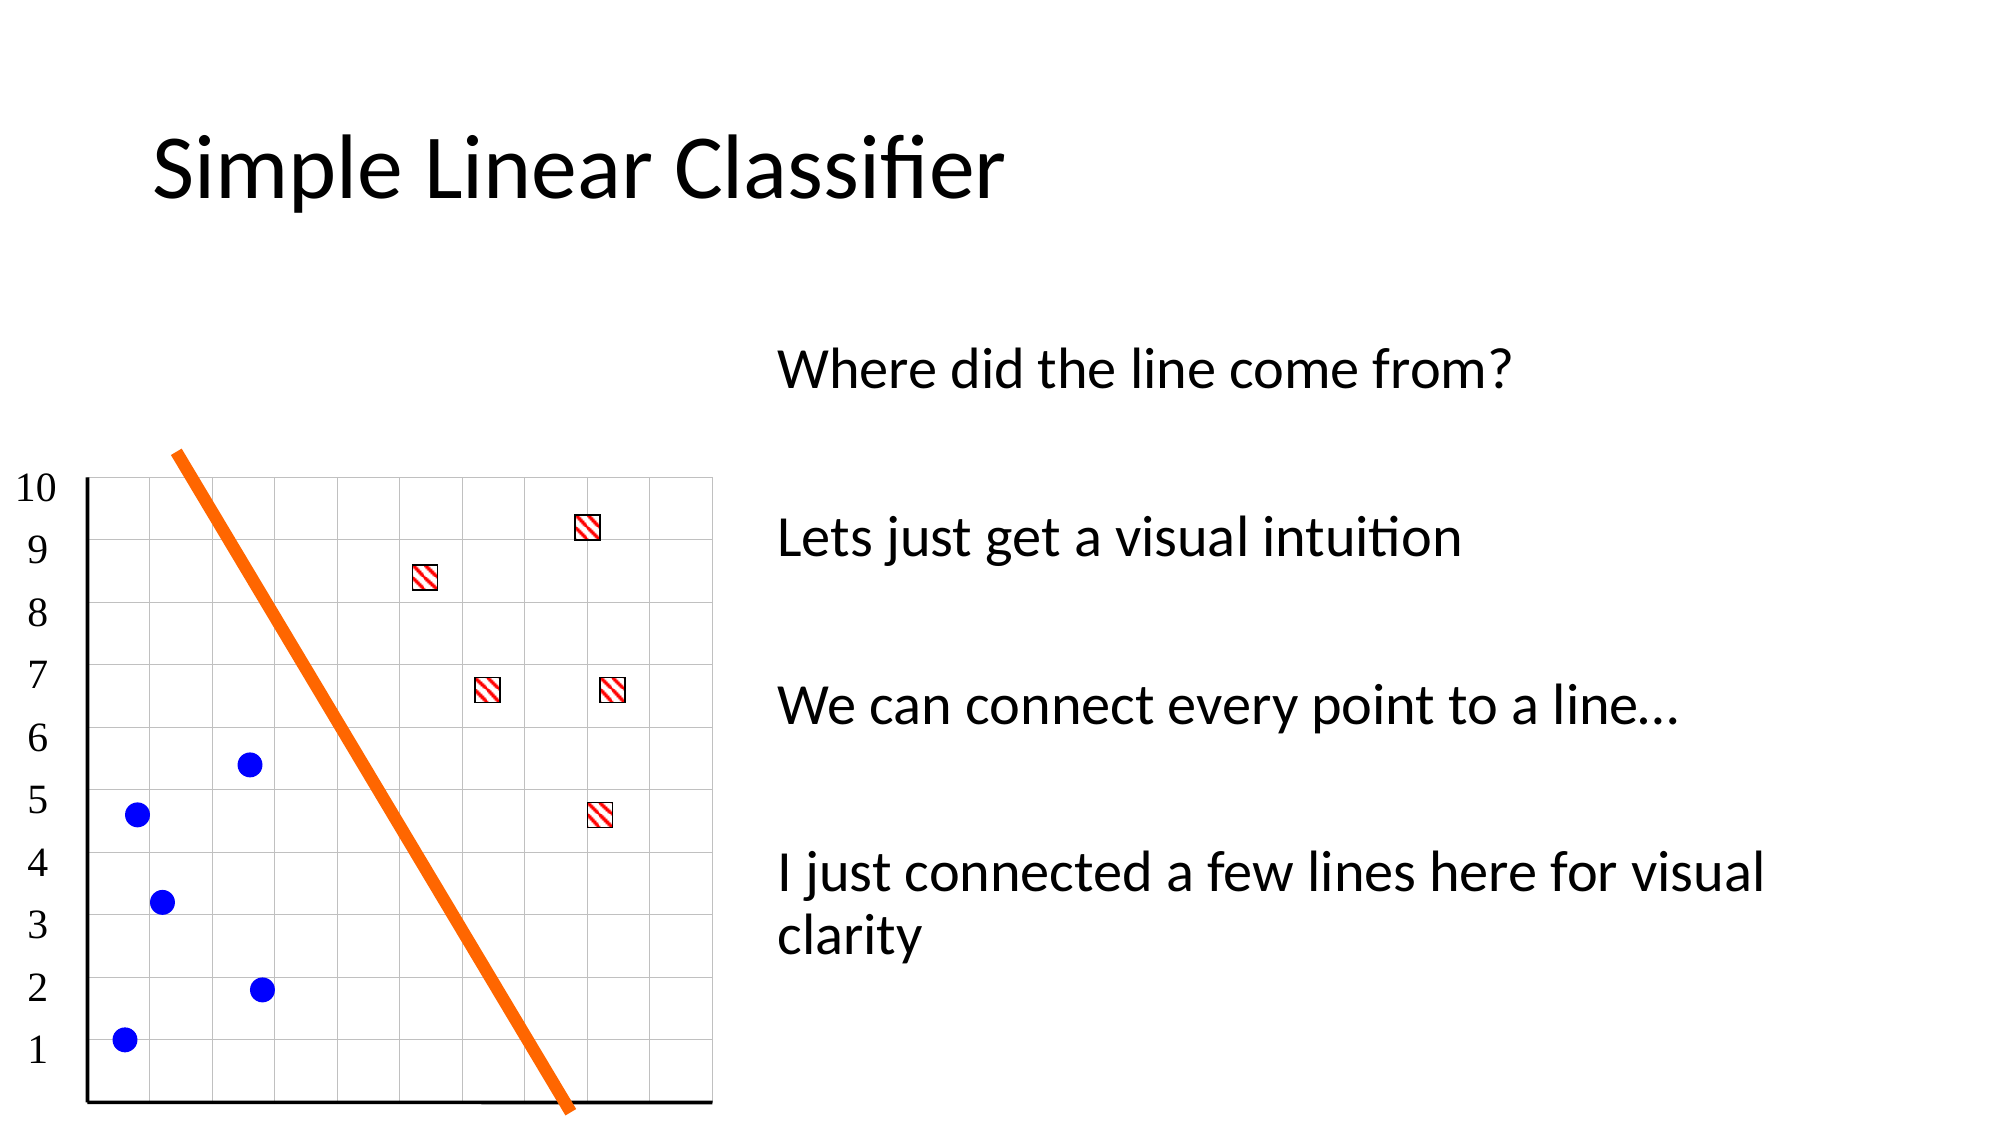

# Simple Linear Classifier
Where did the line come from?

Lets just get a visual intuition

We can connect every point to a line…

I just connected a few lines here for visual clarity

10
9
8
7
6
5
4
3
2
1
1
2
3
4
5
6
7
8
9
10